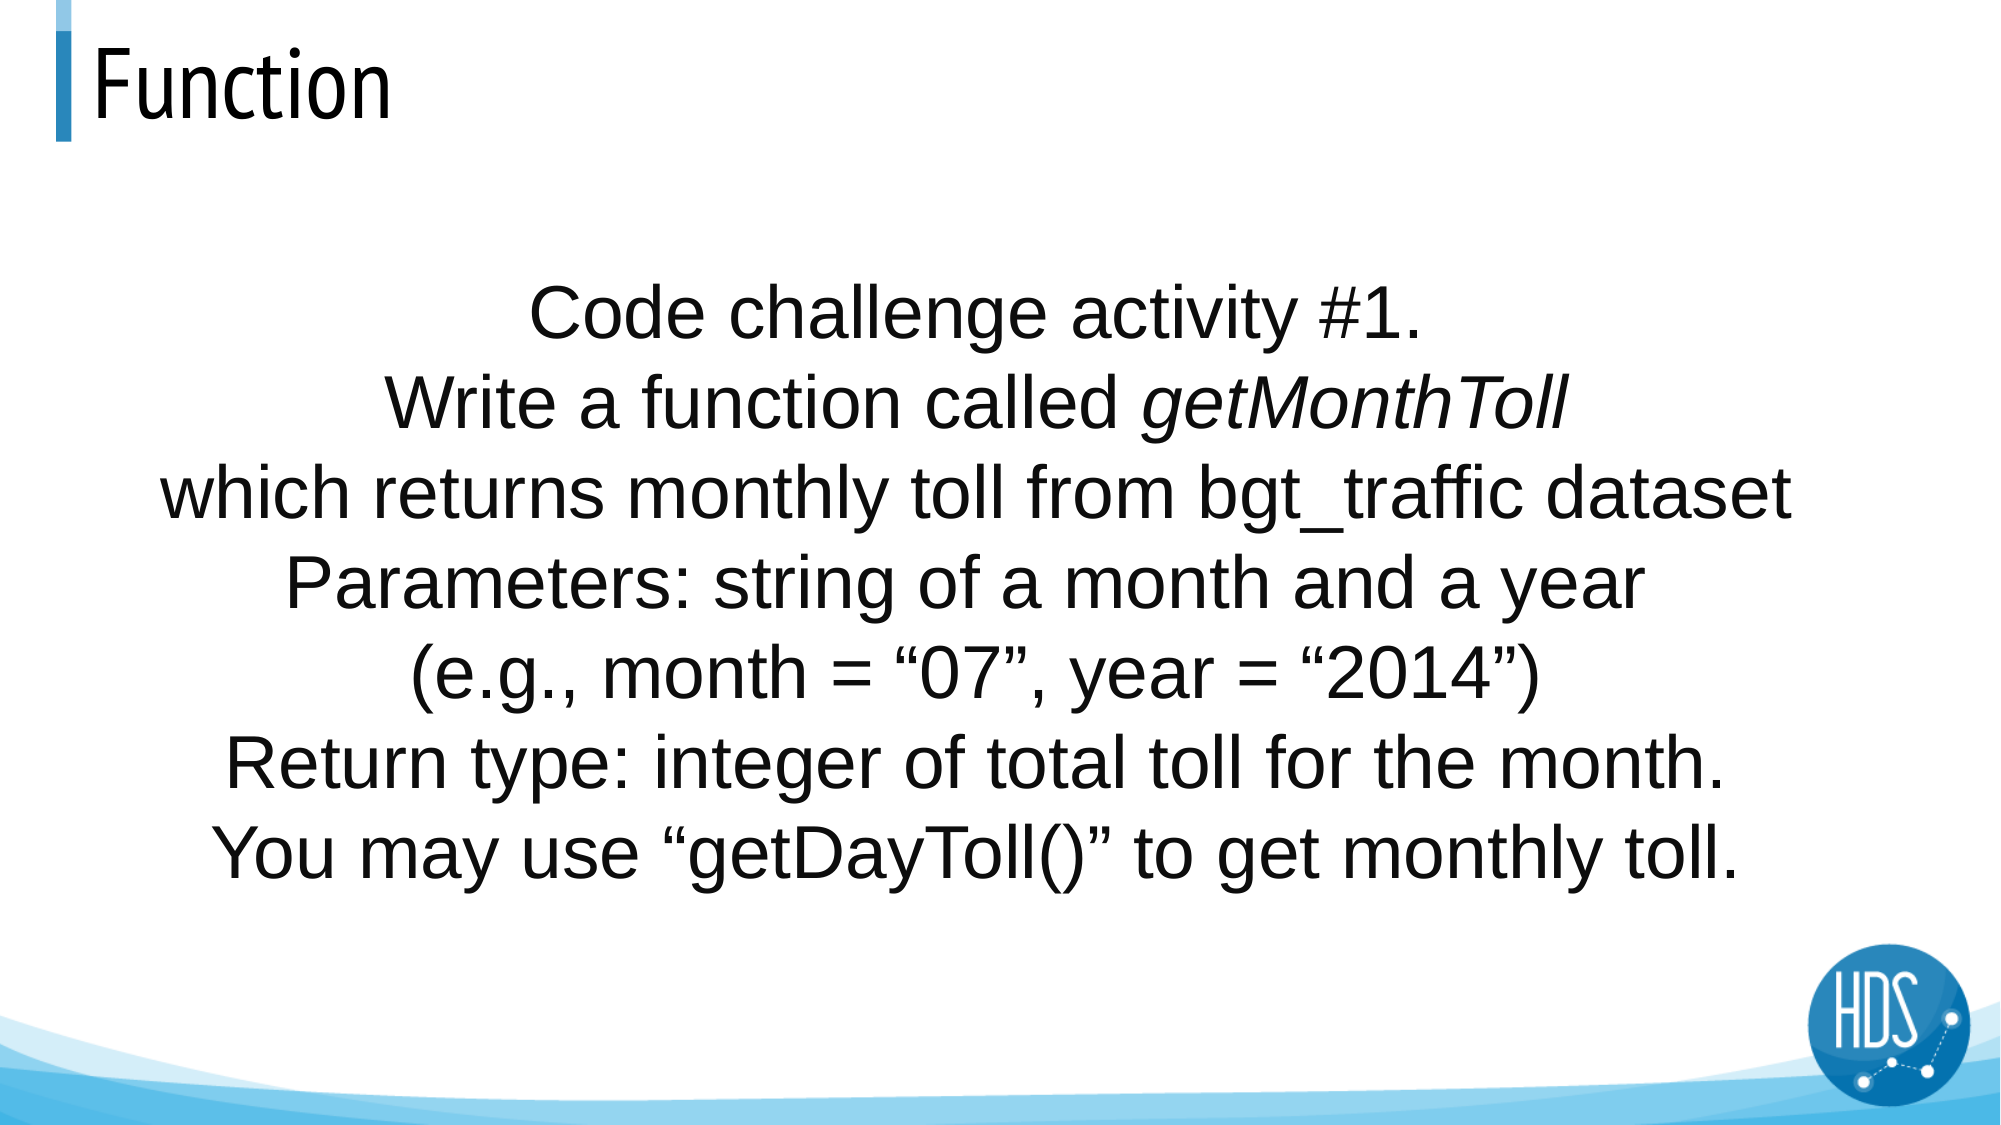

# Function
Code challenge activity #1.
Write a function called getMonthToll
which returns monthly toll from bgt_traffic dataset
Parameters: string of a month and a year
(e.g., month = “07”, year = “2014”)
Return type: integer of total toll for the month.
You may use “getDayToll()” to get monthly toll.